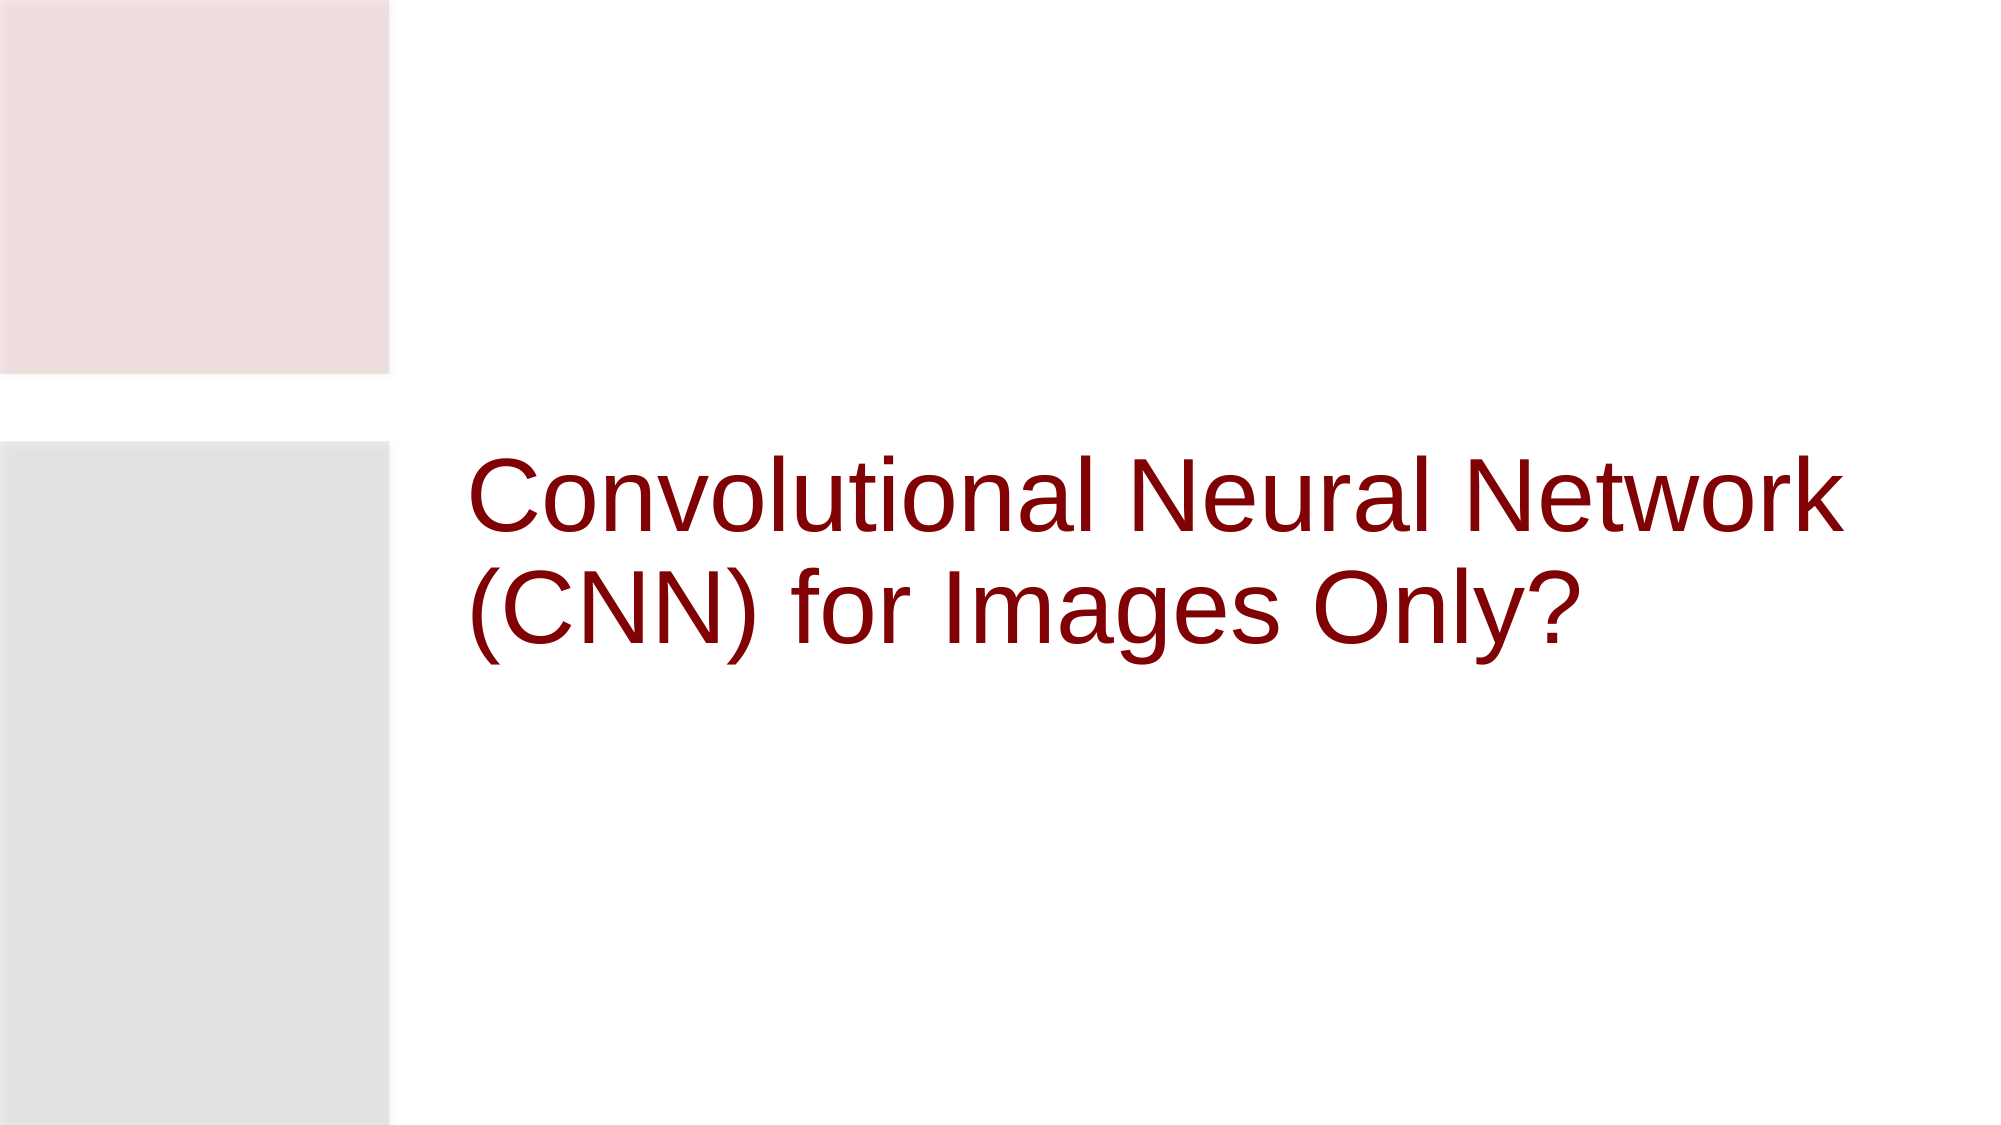

# Convolutional Neural Network (CNN) for Images Only?